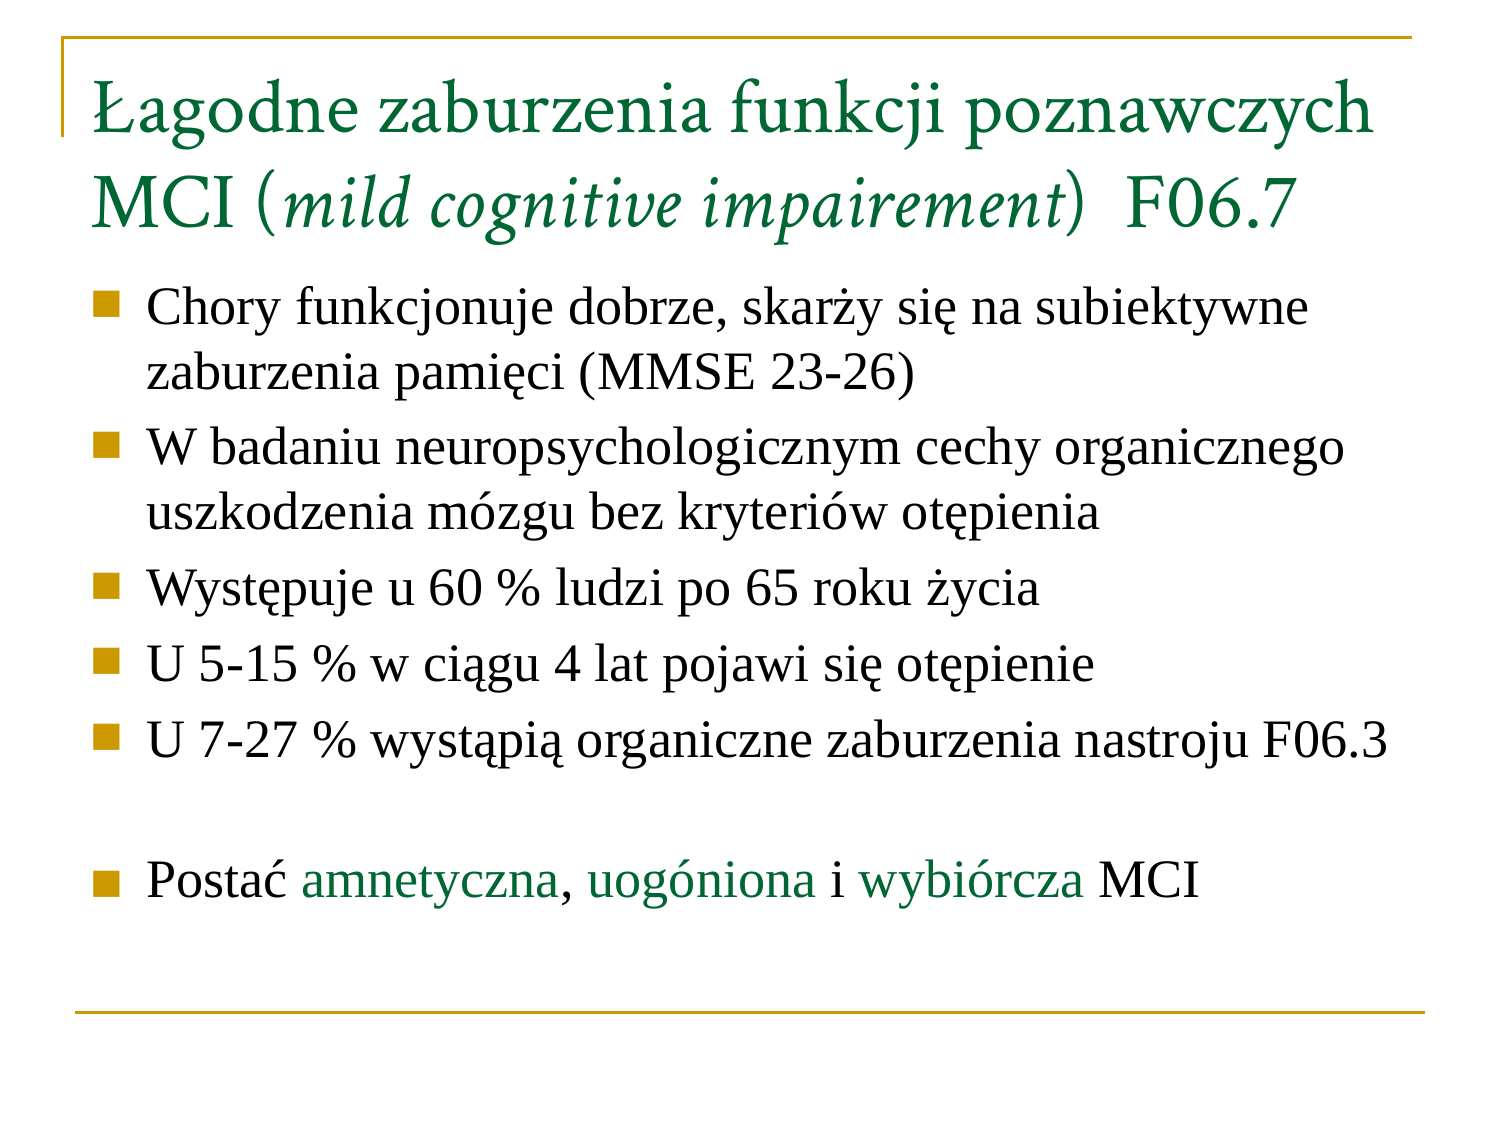

# Łagodne zaburzenia funkcji poznawczych MCI (mild cognitive impairement)  F06.7
Chory funkcjonuje dobrze, skarży się na subiektywne zaburzenia pamięci (MMSE 23-26)
W badaniu neuropsychologicznym cechy organicznego uszkodzenia mózgu bez kryteriów otępienia
Występuje u 60 % ludzi po 65 roku życia
U 5-15 % w ciągu 4 lat pojawi się otępienie
U 7-27 % wystąpią organiczne zaburzenia nastroju F06.3
Postać amnetyczna, uogóniona i wybiórcza MCI